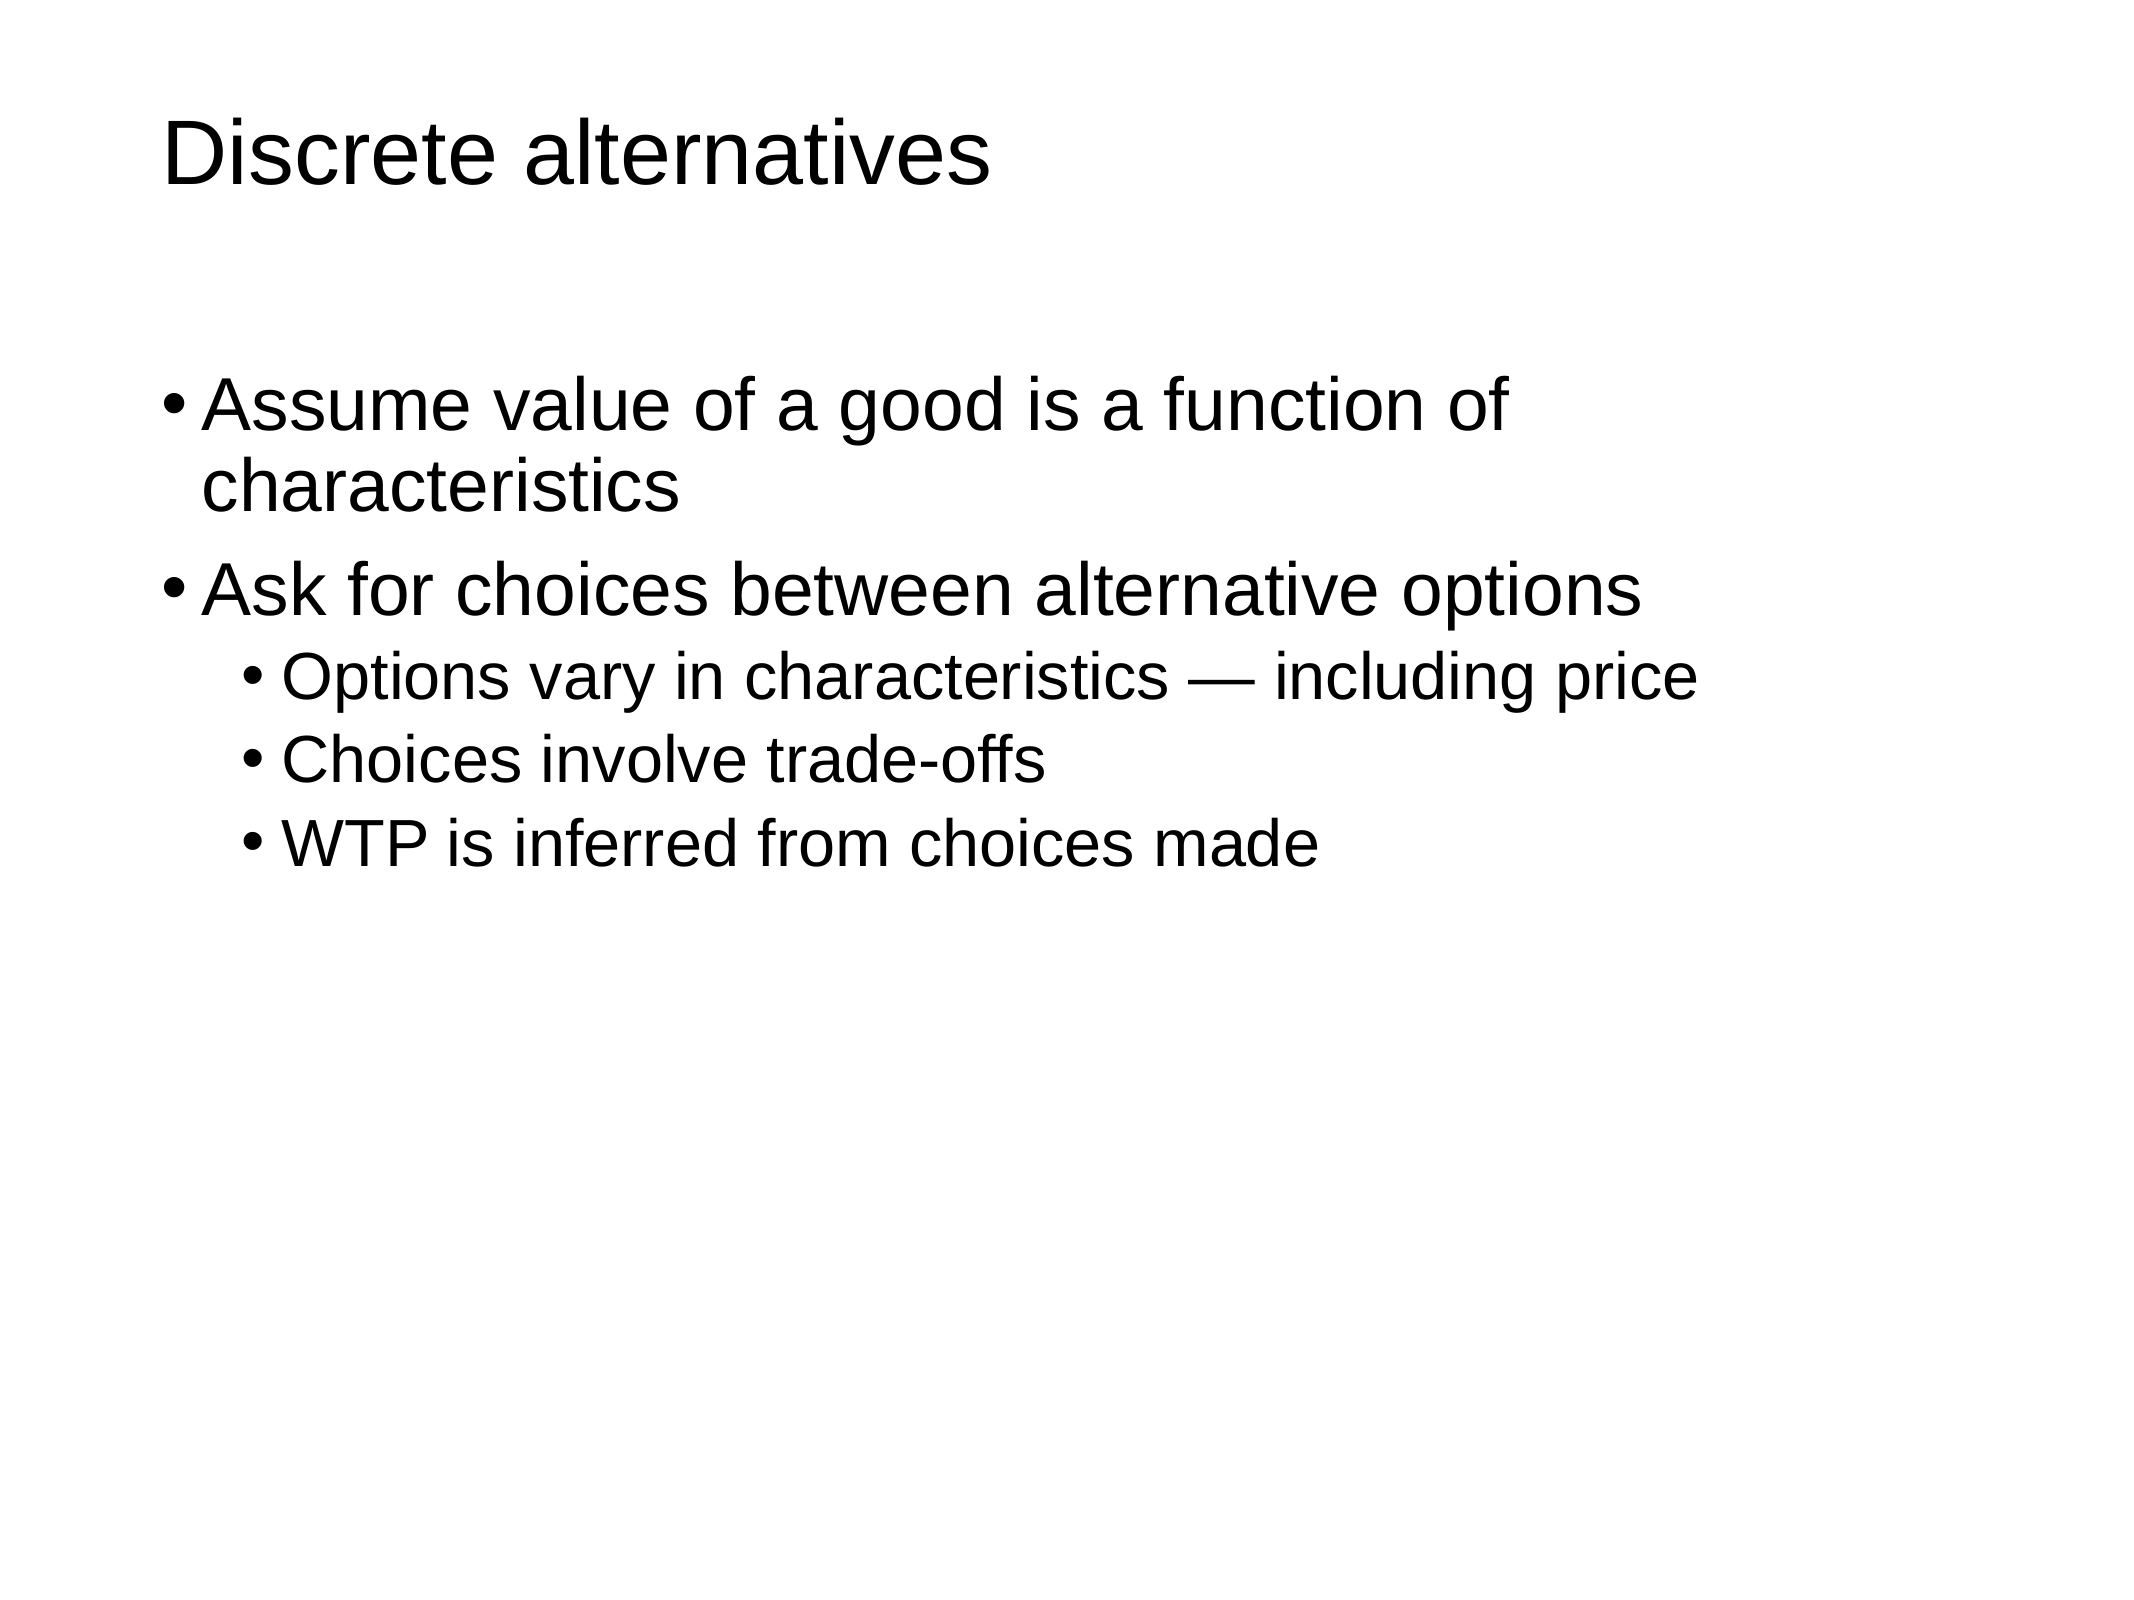

# Discrete alternatives
Assume value of a good is a function of characteristics
Ask for choices between alternative options
Options vary in characteristics — including price
Choices involve trade-offs
WTP is inferred from choices made